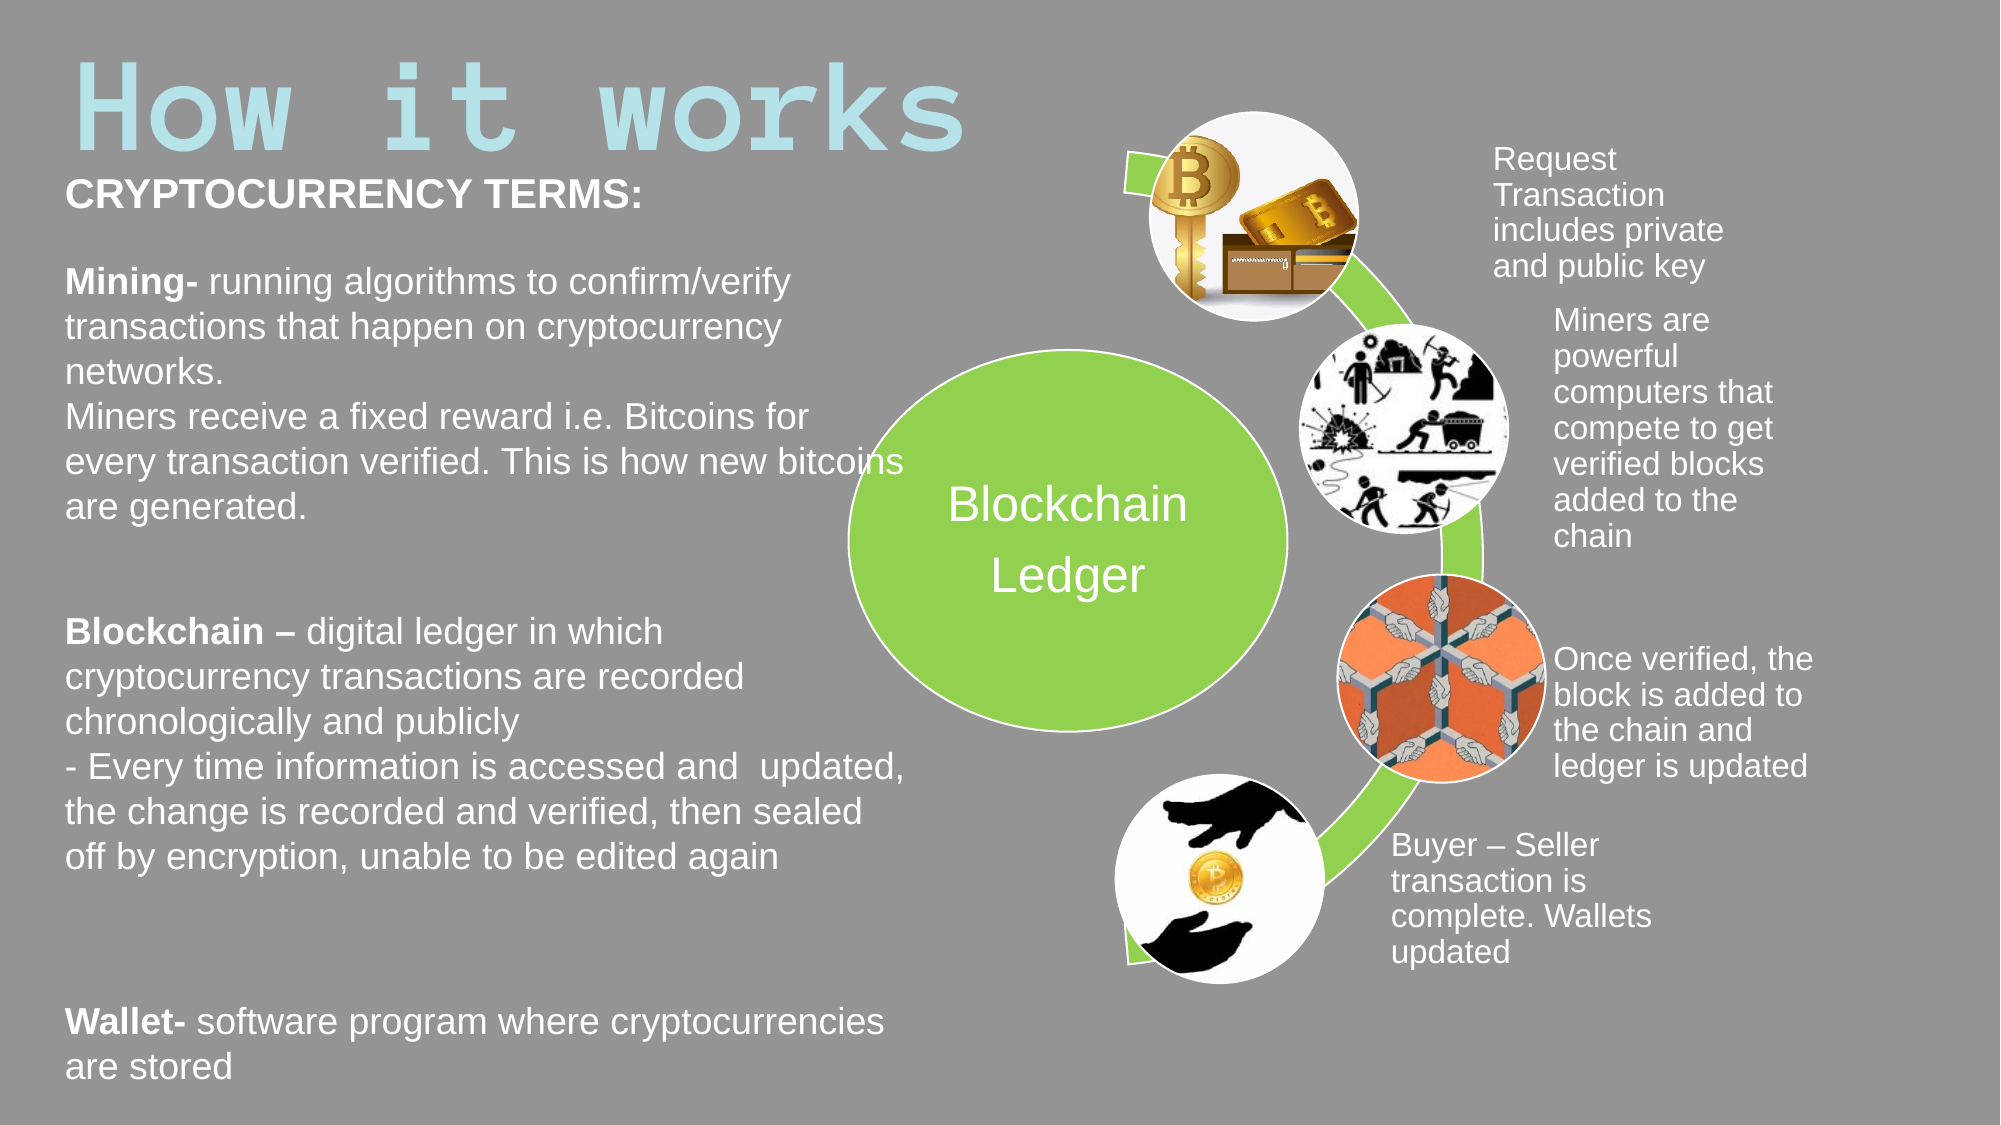

# How it works
Blockchain
Ledger
Request Transaction includes private and public key
Miners are powerful computers that compete to get verified blocks added to the chain
Once verified, the block is added to the chain and  ledger is updated
Buyer – Seller transaction is complete. Wallets updated

CRYPTOCURRENCY TERMS:

Mining- running algorithms to confirm/verify transactions that happen on cryptocurrency networks.
Miners receive a fixed reward i.e. Bitcoins for every transaction verified. This is how new bitcoins are generated.

Blockchain – digital ledger in which cryptocurrency transactions are recorded chronologically and publicly
- Every time information is accessed and  updated, the change is recorded and verified, then sealed off by encryption, unable to be edited again

Wallet- software program where cryptocurrencies are stored